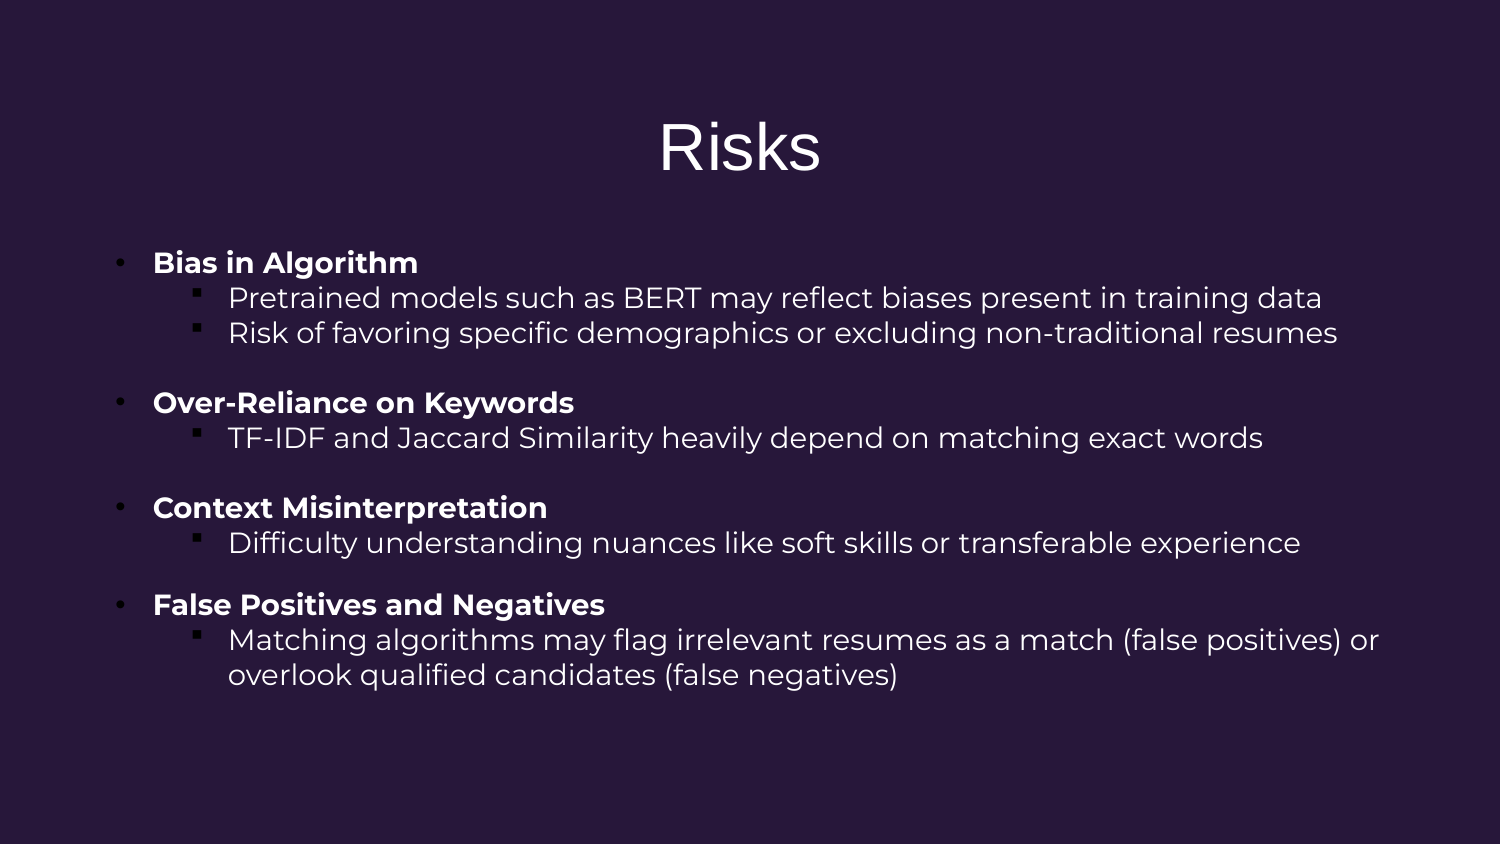

# Risks
Bias in Algorithm
Pretrained models such as BERT may reflect biases present in training data
Risk of favoring specific demographics or excluding non-traditional resumes

Over-Reliance on Keywords
TF-IDF and Jaccard Similarity heavily depend on matching exact words

Context Misinterpretation
Difficulty understanding nuances like soft skills or transferable experience

False Positives and Negatives
Matching algorithms may flag irrelevant resumes as a match (false positives) or overlook qualified candidates (false negatives)